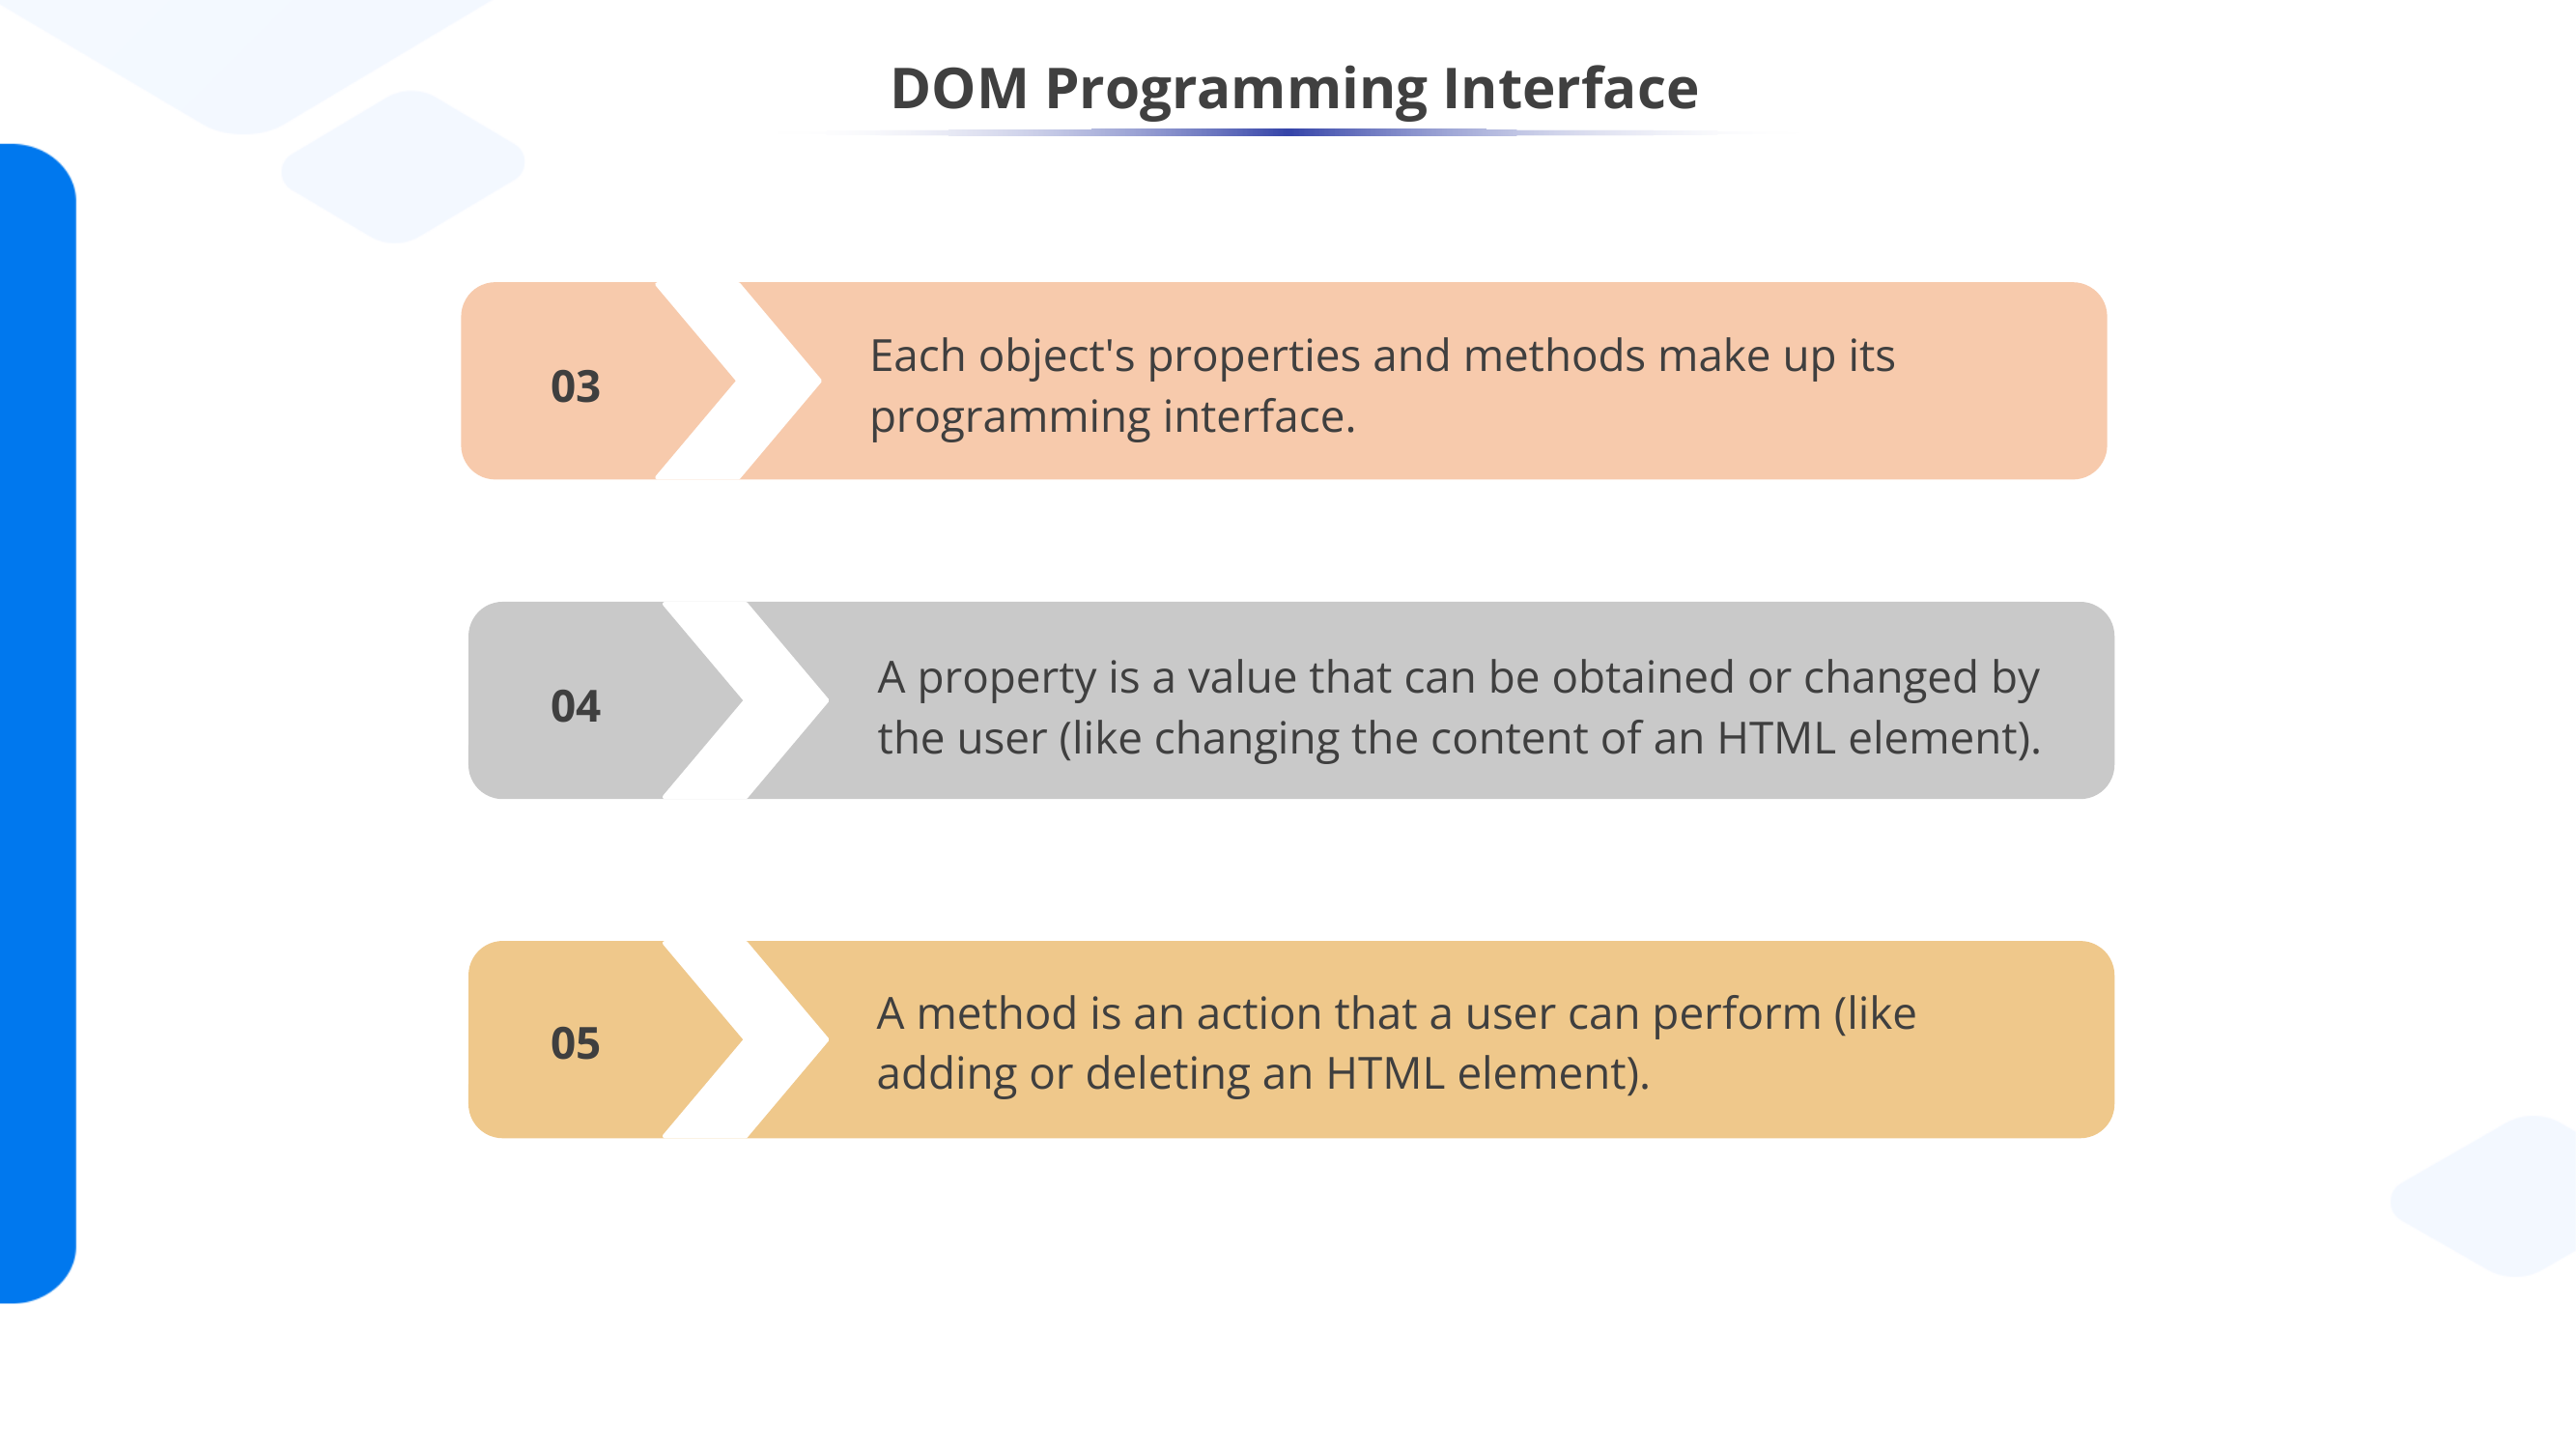

# DOM Programming Interface

Each object's properties and methods make up its programming interface.
03

A property is a value that can be obtained or changed by the user (like changing the content of an HTML element).
04

A method is an action that a user can perform (like adding or deleting an HTML element).
05